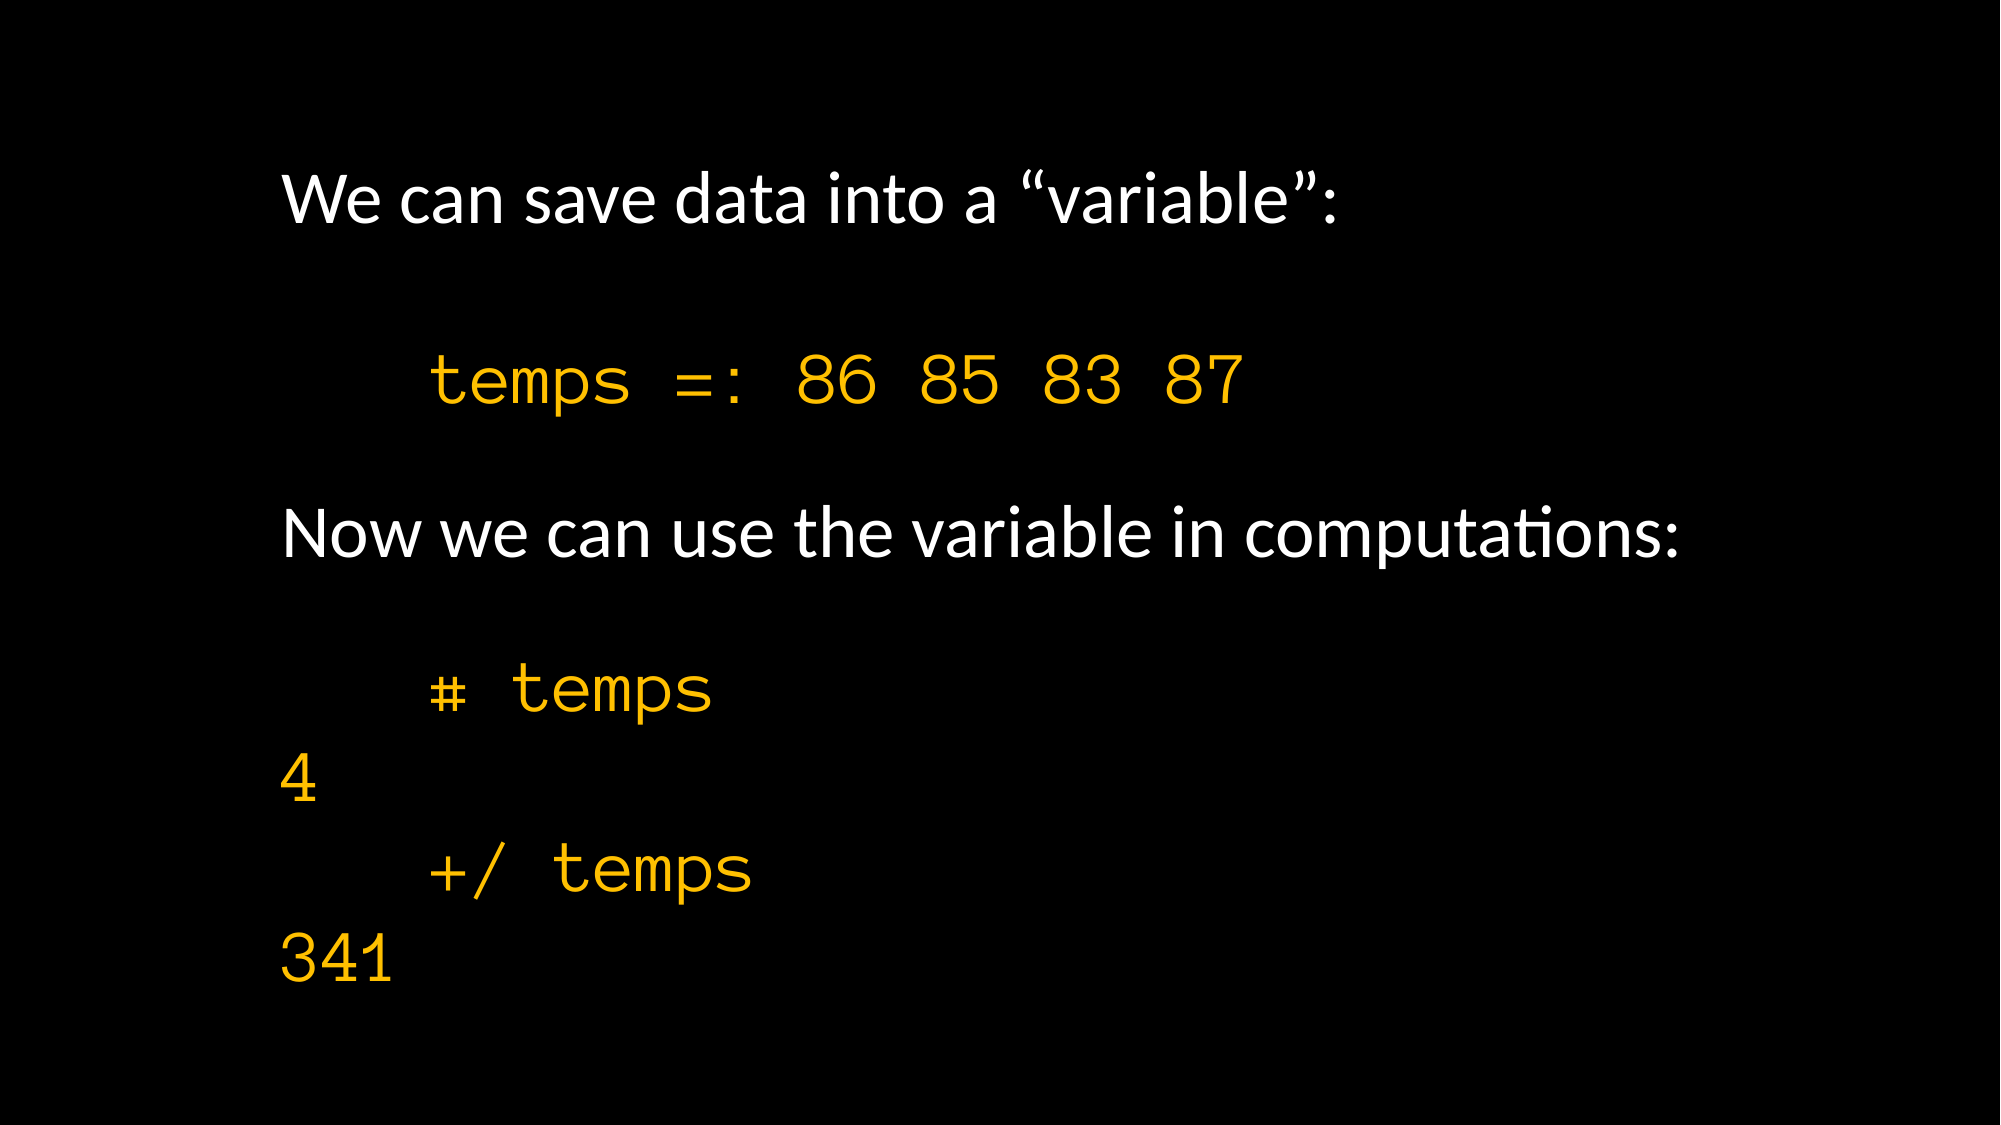

We can save data into a “variable”:
	temps =: 86 85 83 87
Now we can use the variable in computations:
	# temps
4
	+/ temps
341